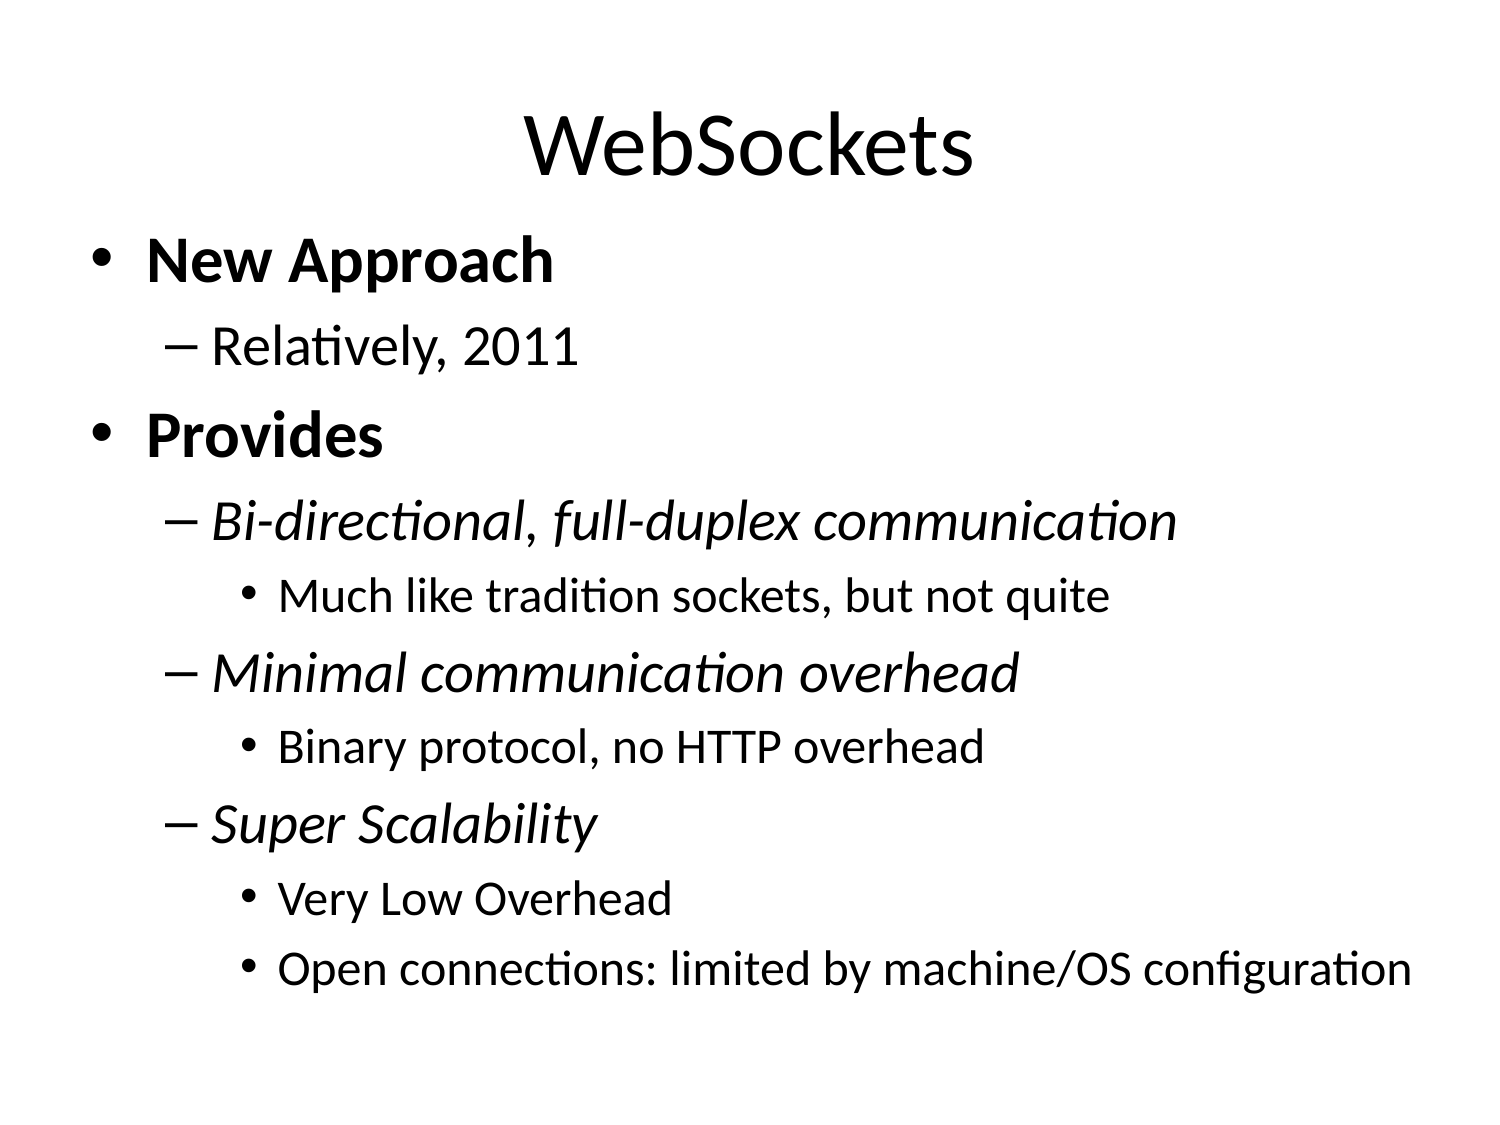

# WebSockets
New Approach
Relatively, 2011
Provides
Bi-directional, full-duplex communication
Much like tradition sockets, but not quite
Minimal communication overhead
Binary protocol, no HTTP overhead
Super Scalability
Very Low Overhead
Open connections: limited by machine/OS configuration